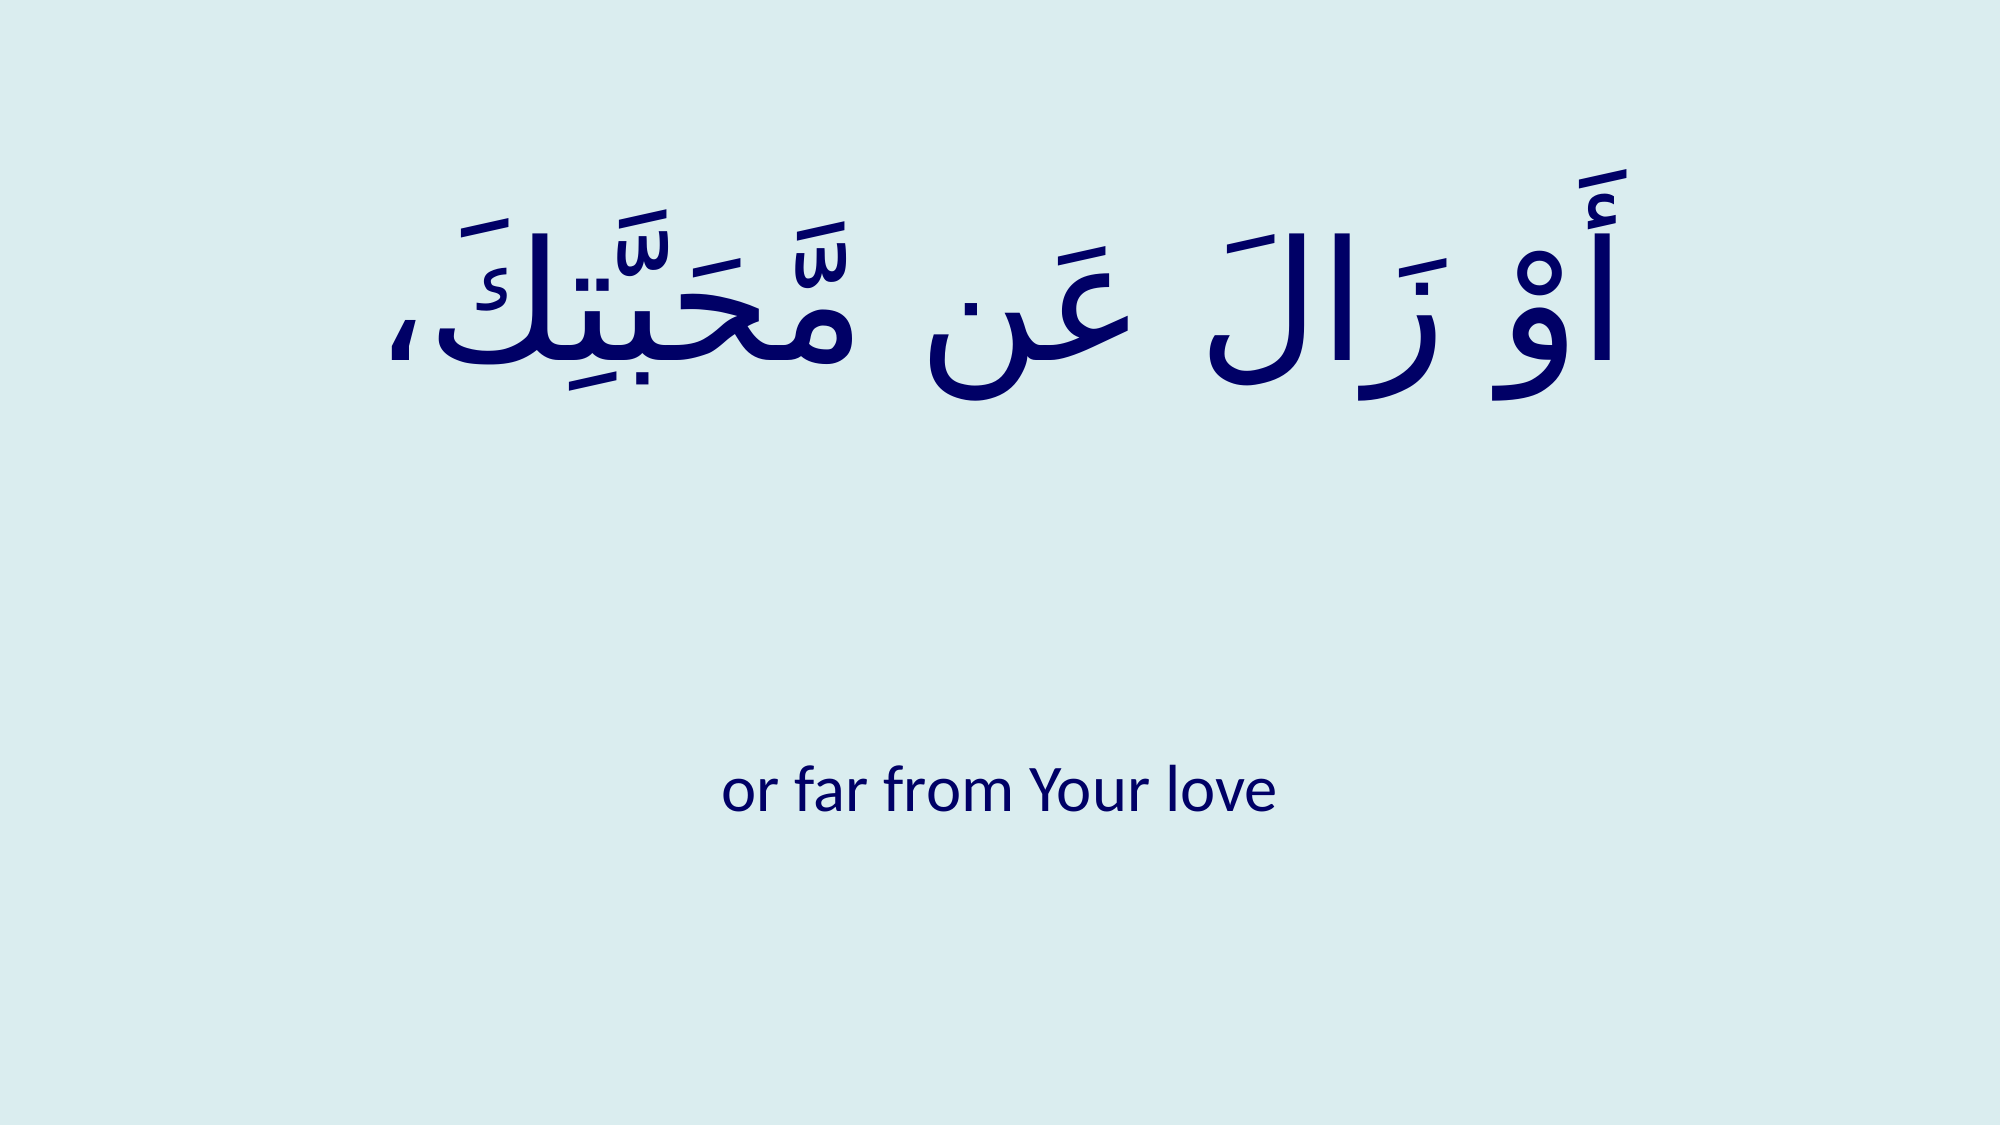

# أَوْ زَالَ عَن مَّحَبَّتِكَ،
or far from Your love